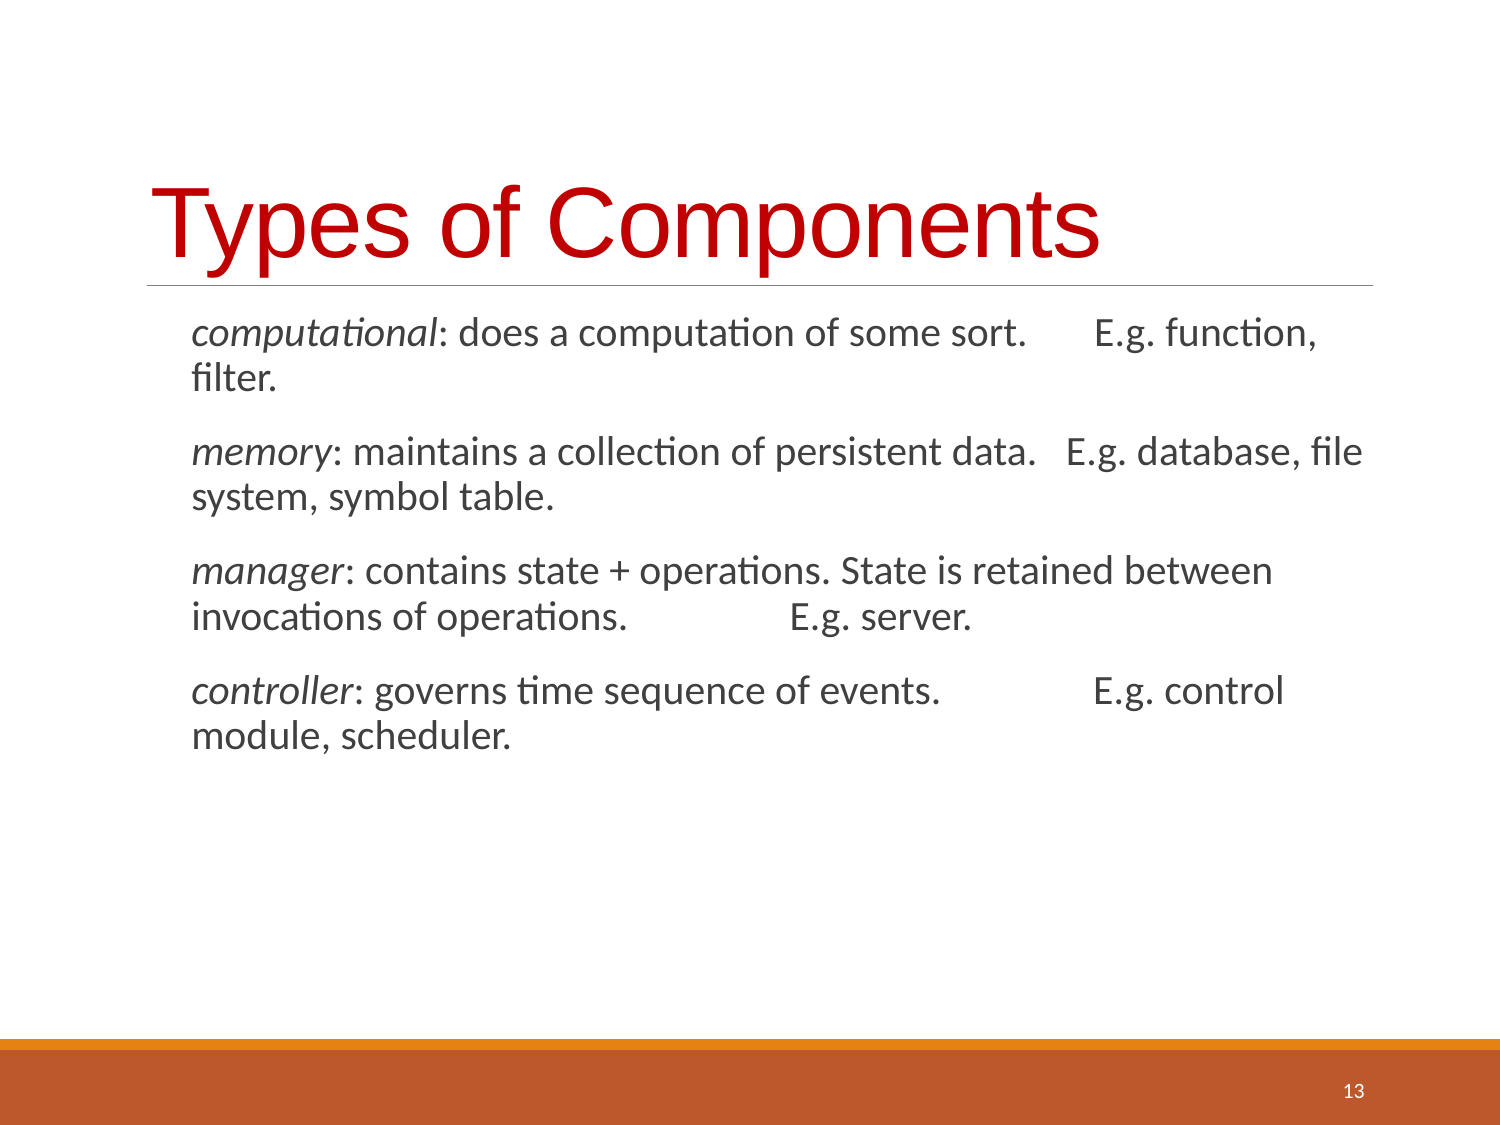

# Types of Components
computational: does a computation of some sort.       E.g. function, filter.
memory: maintains a collection of persistent data.   E.g. database, file system, symbol table.
manager: contains state + operations. State is retained between invocations of operations.                 E.g. server.
controller: governs time sequence of events.                E.g. control module, scheduler.
13